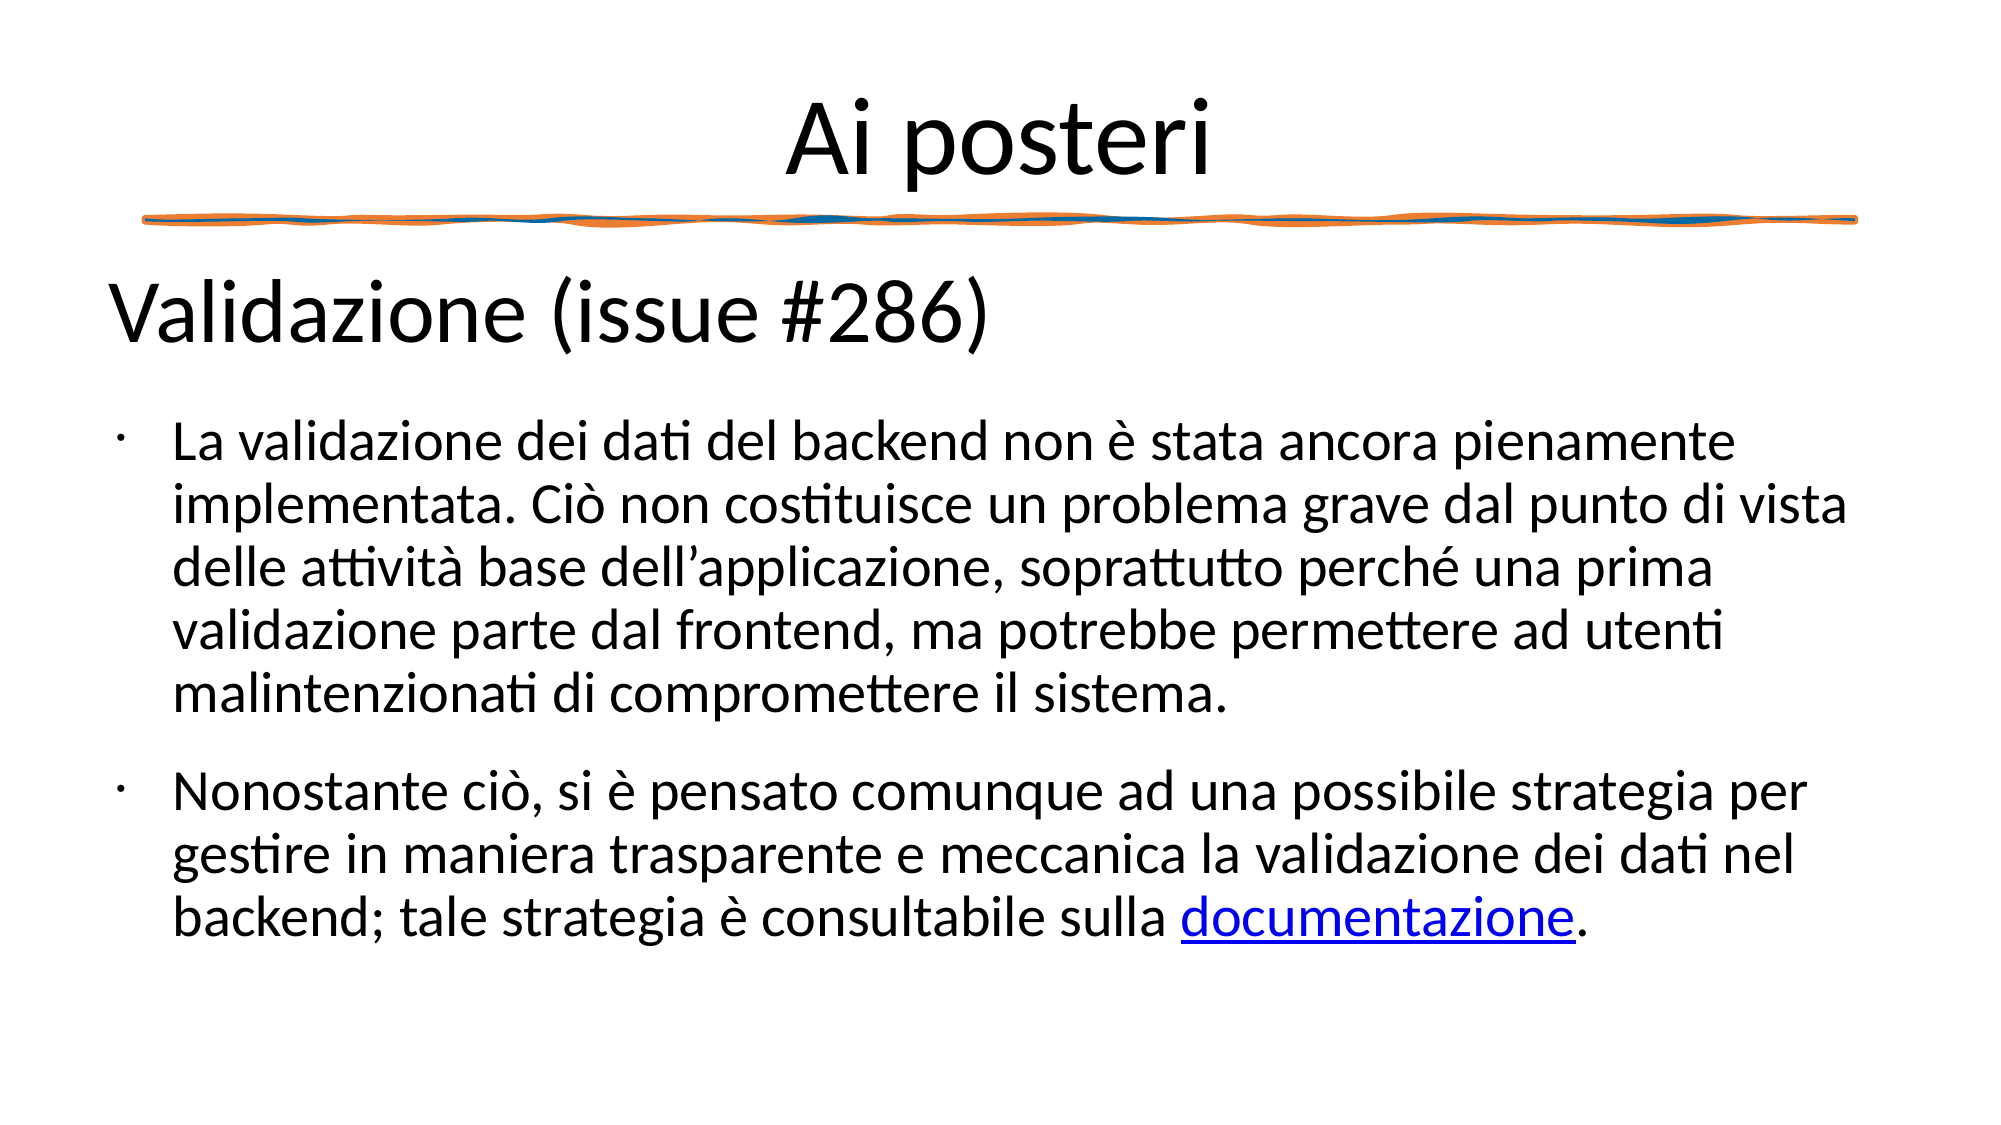

# Ai posteri

Validazione (issue #286)
La validazione dei dati del backend non è stata ancora pienamente implementata. Ciò non costituisce un problema grave dal punto di vista delle attività base dell’applicazione, soprattutto perché una prima validazione parte dal frontend, ma potrebbe permettere ad utenti malintenzionati di compromettere il sistema.
Nonostante ciò, si è pensato comunque ad una possibile strategia per gestire in maniera trasparente e meccanica la validazione dei dati nel backend; tale strategia è consultabile sulla documentazione.